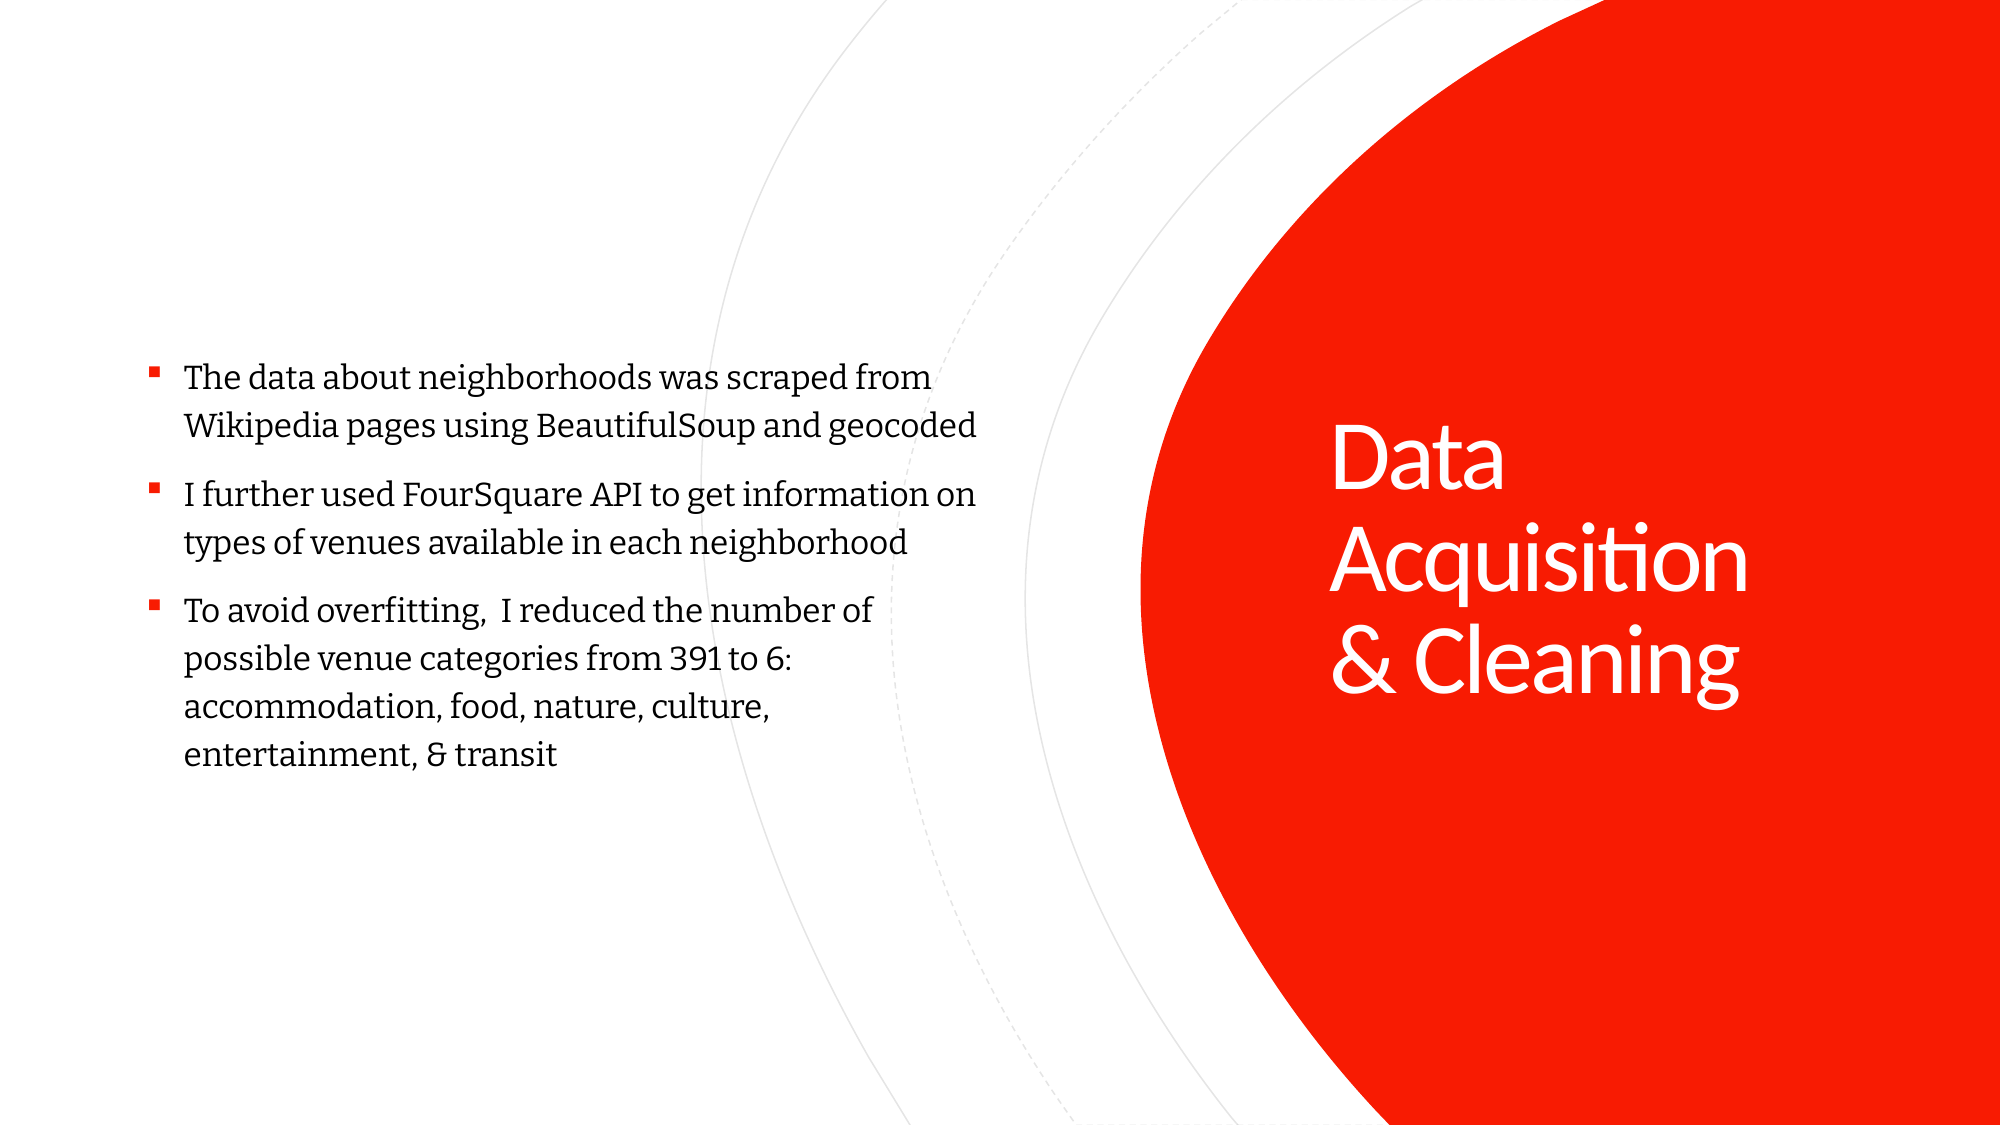

The data about neighborhoods was scraped from Wikipedia pages using BeautifulSoup and geocoded
I further used FourSquare API to get information on types of venues available in each neighborhood
To avoid overfitting,  I reduced the number of possible venue categories from 391 to 6: accommodation, food, nature, culture, entertainment, & transit
# Data Acquisition & Cleaning